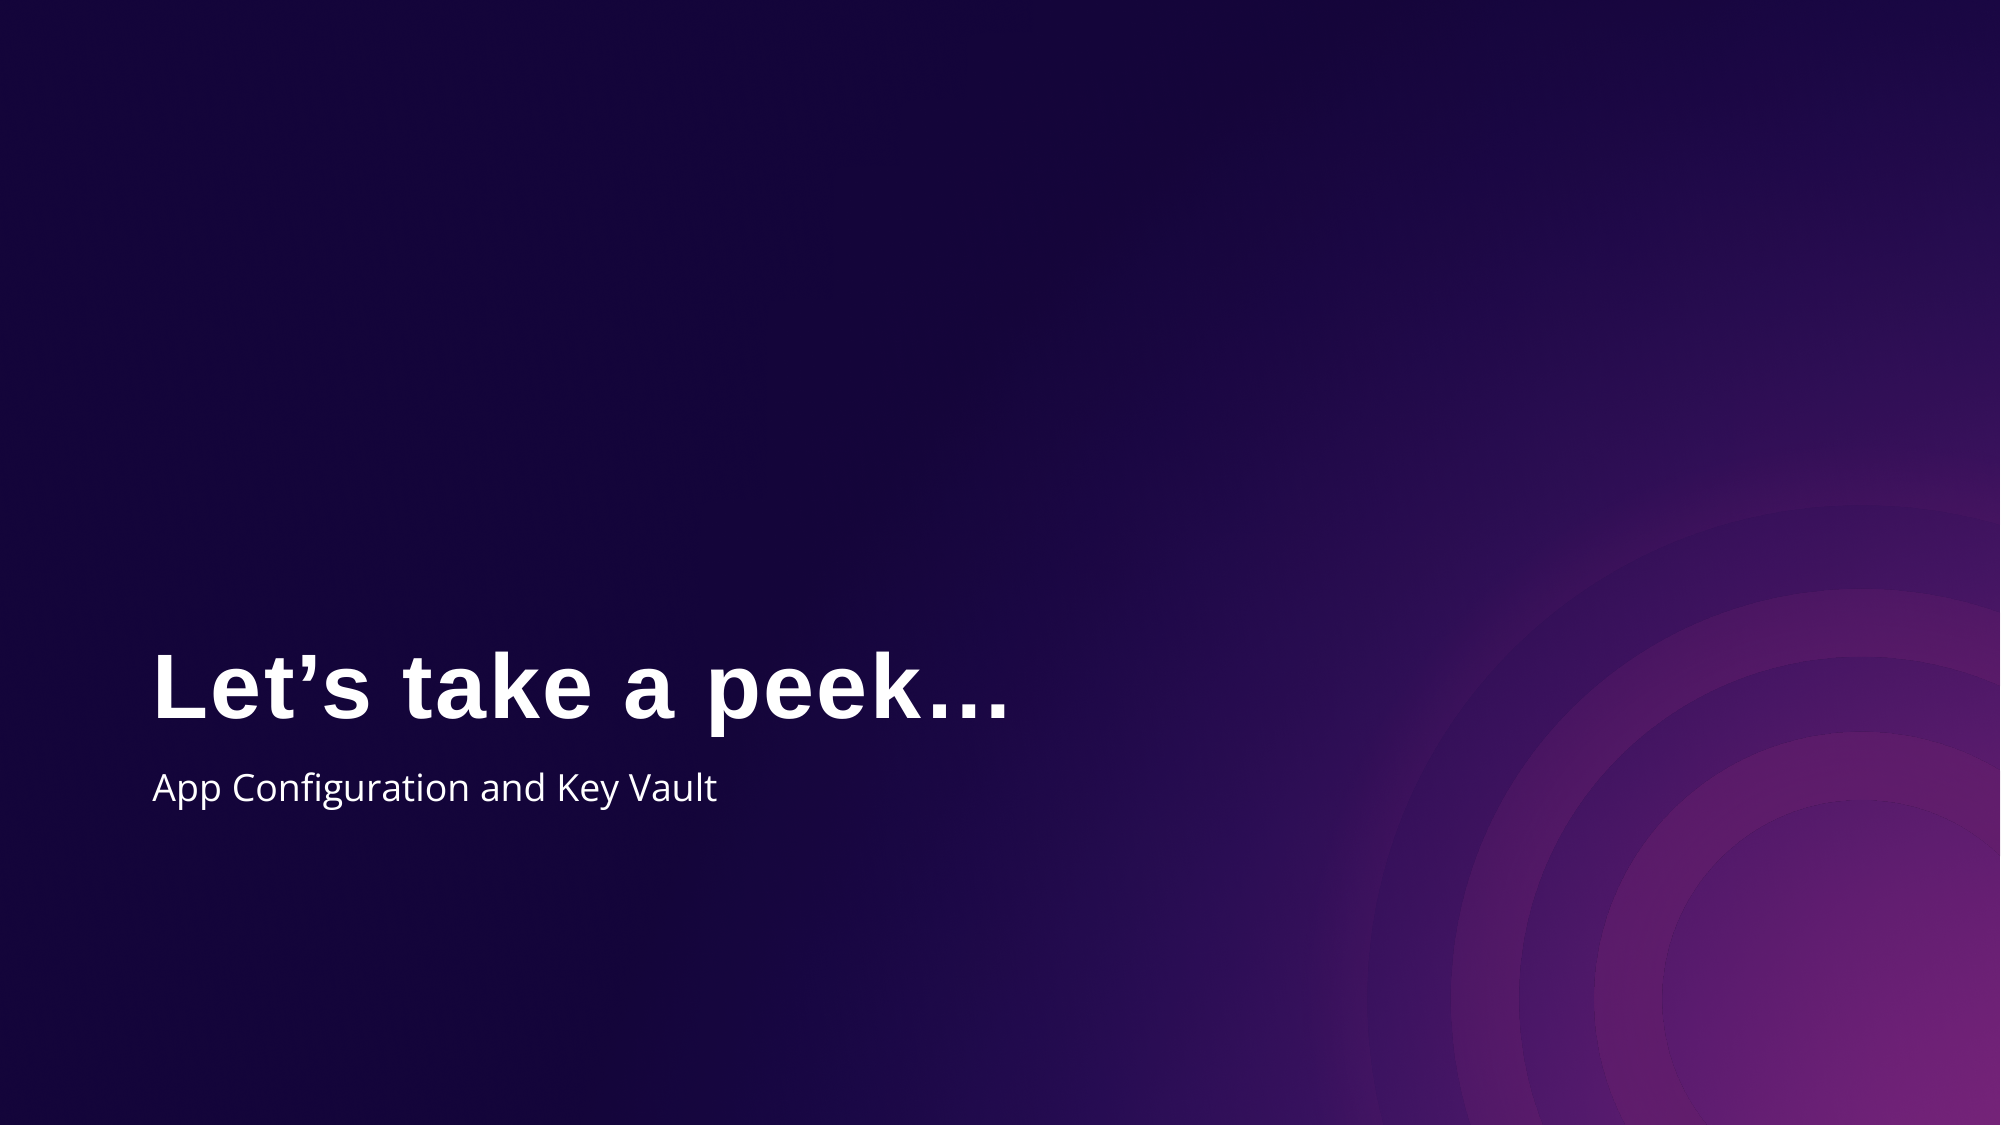

# Let’s take a peek…
App Configuration and Key Vault